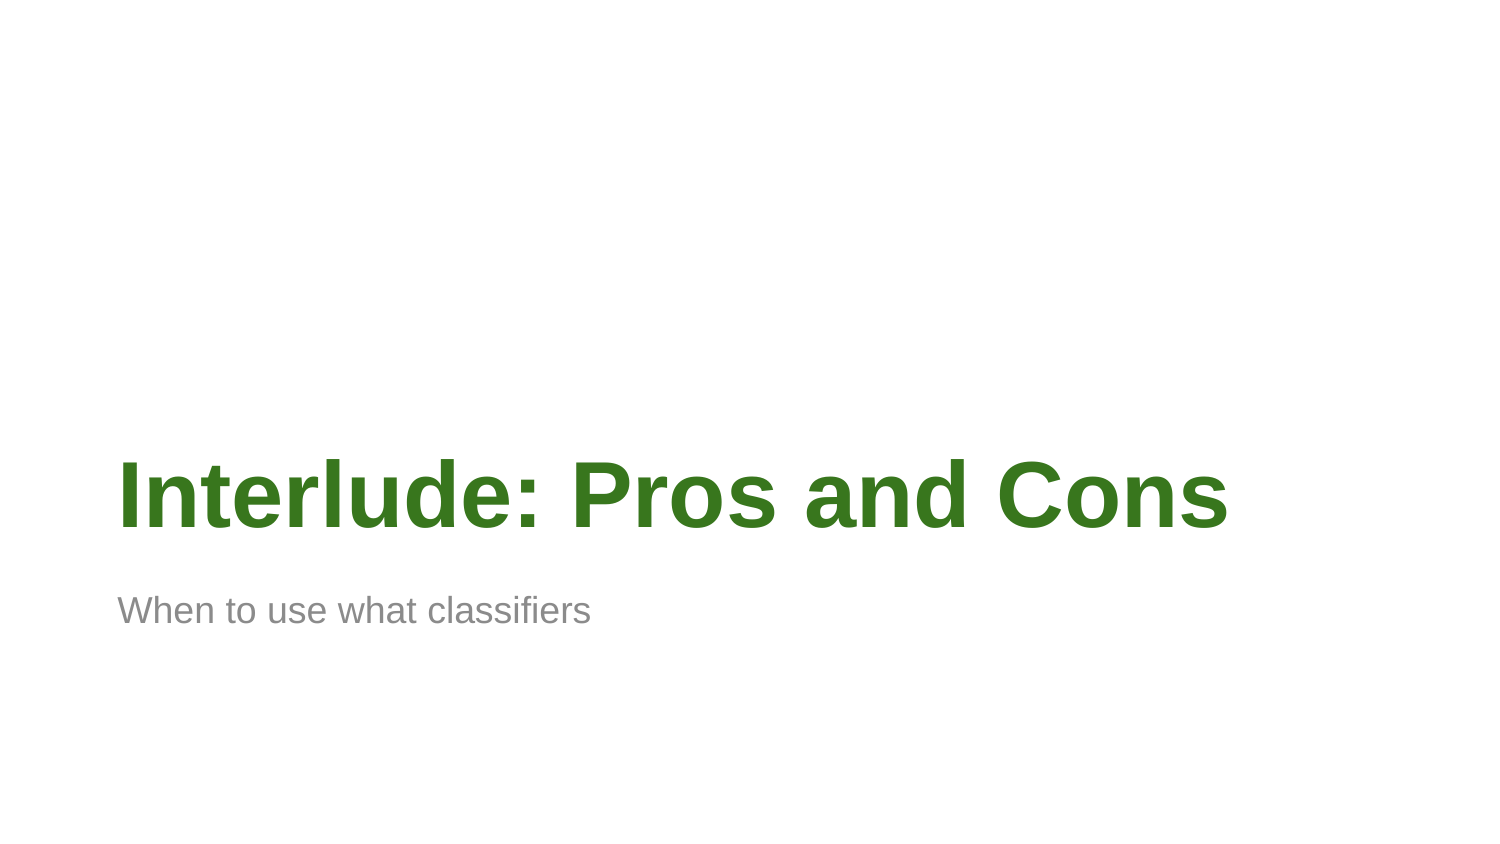

# Interlude: Pros and Cons
When to use what classifiers